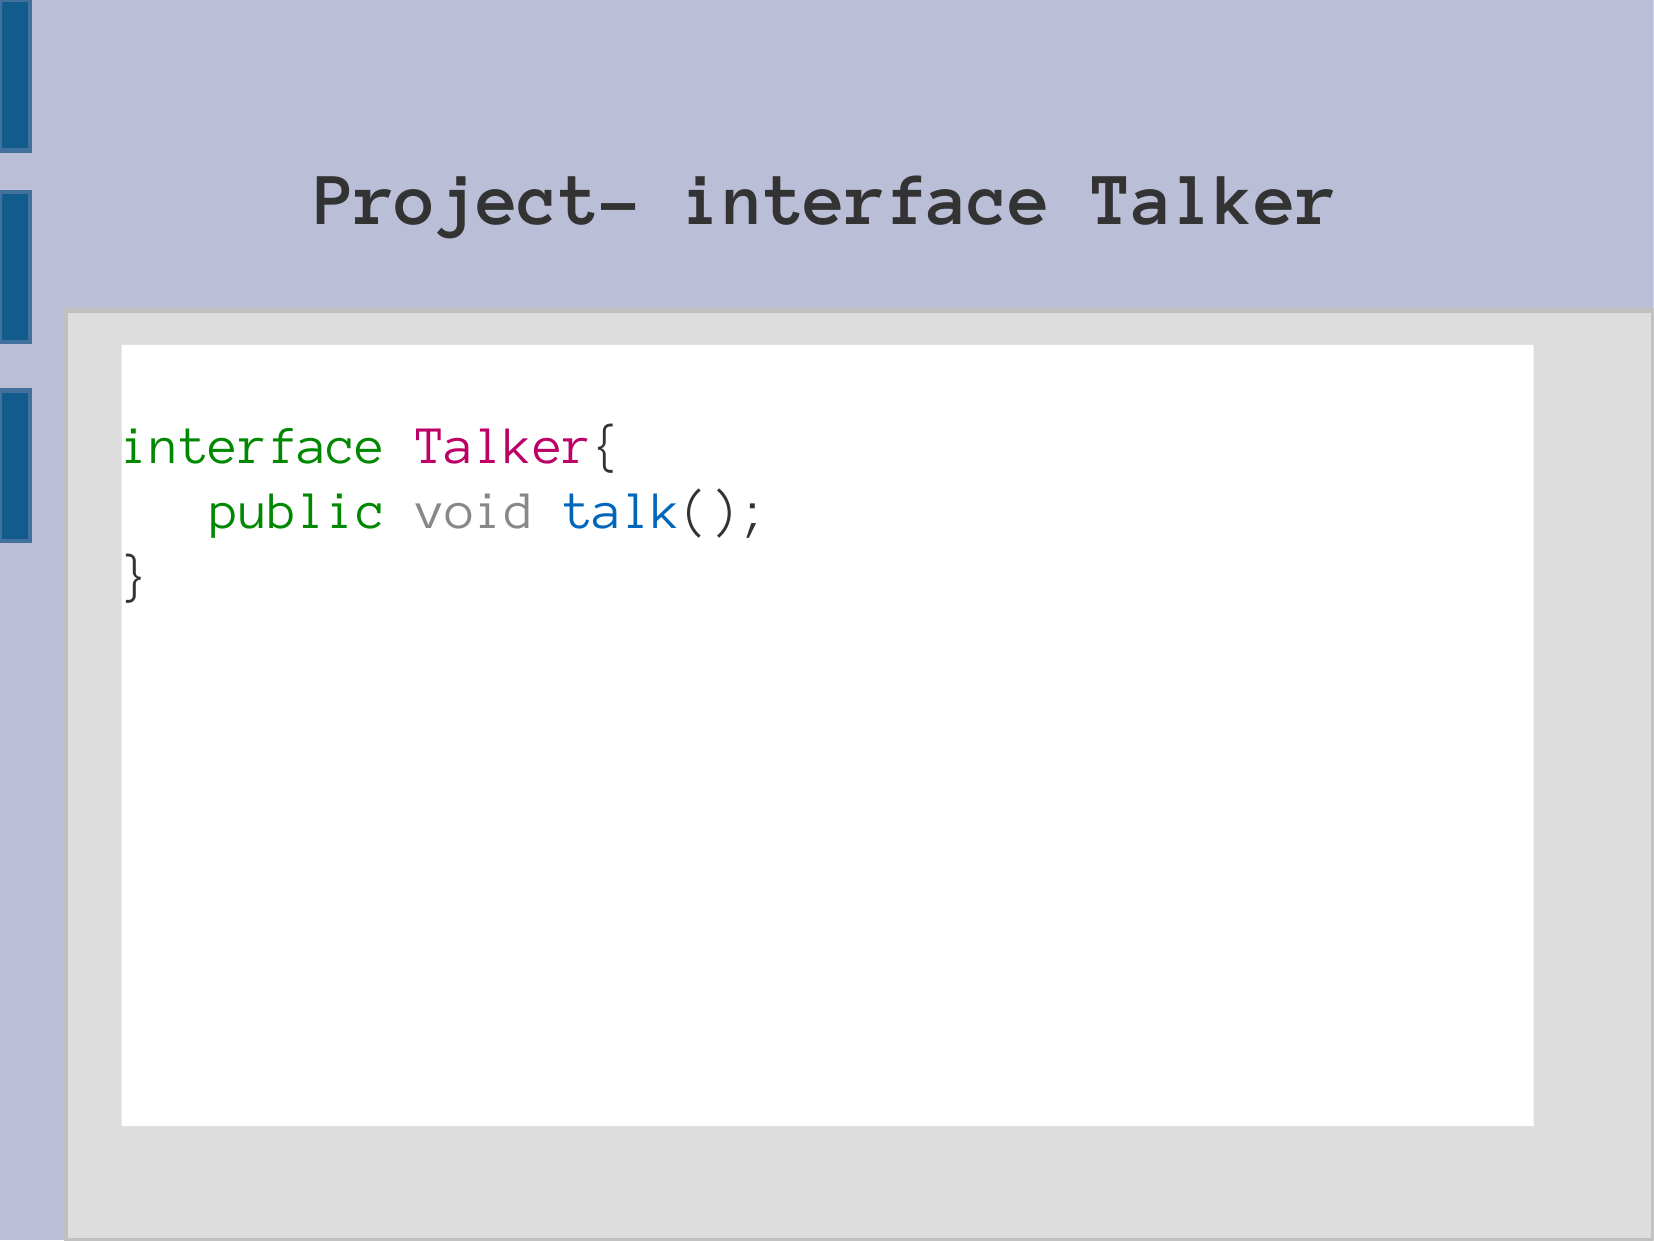

Project- interface Talker

interface Talker{
   public void talk();
}